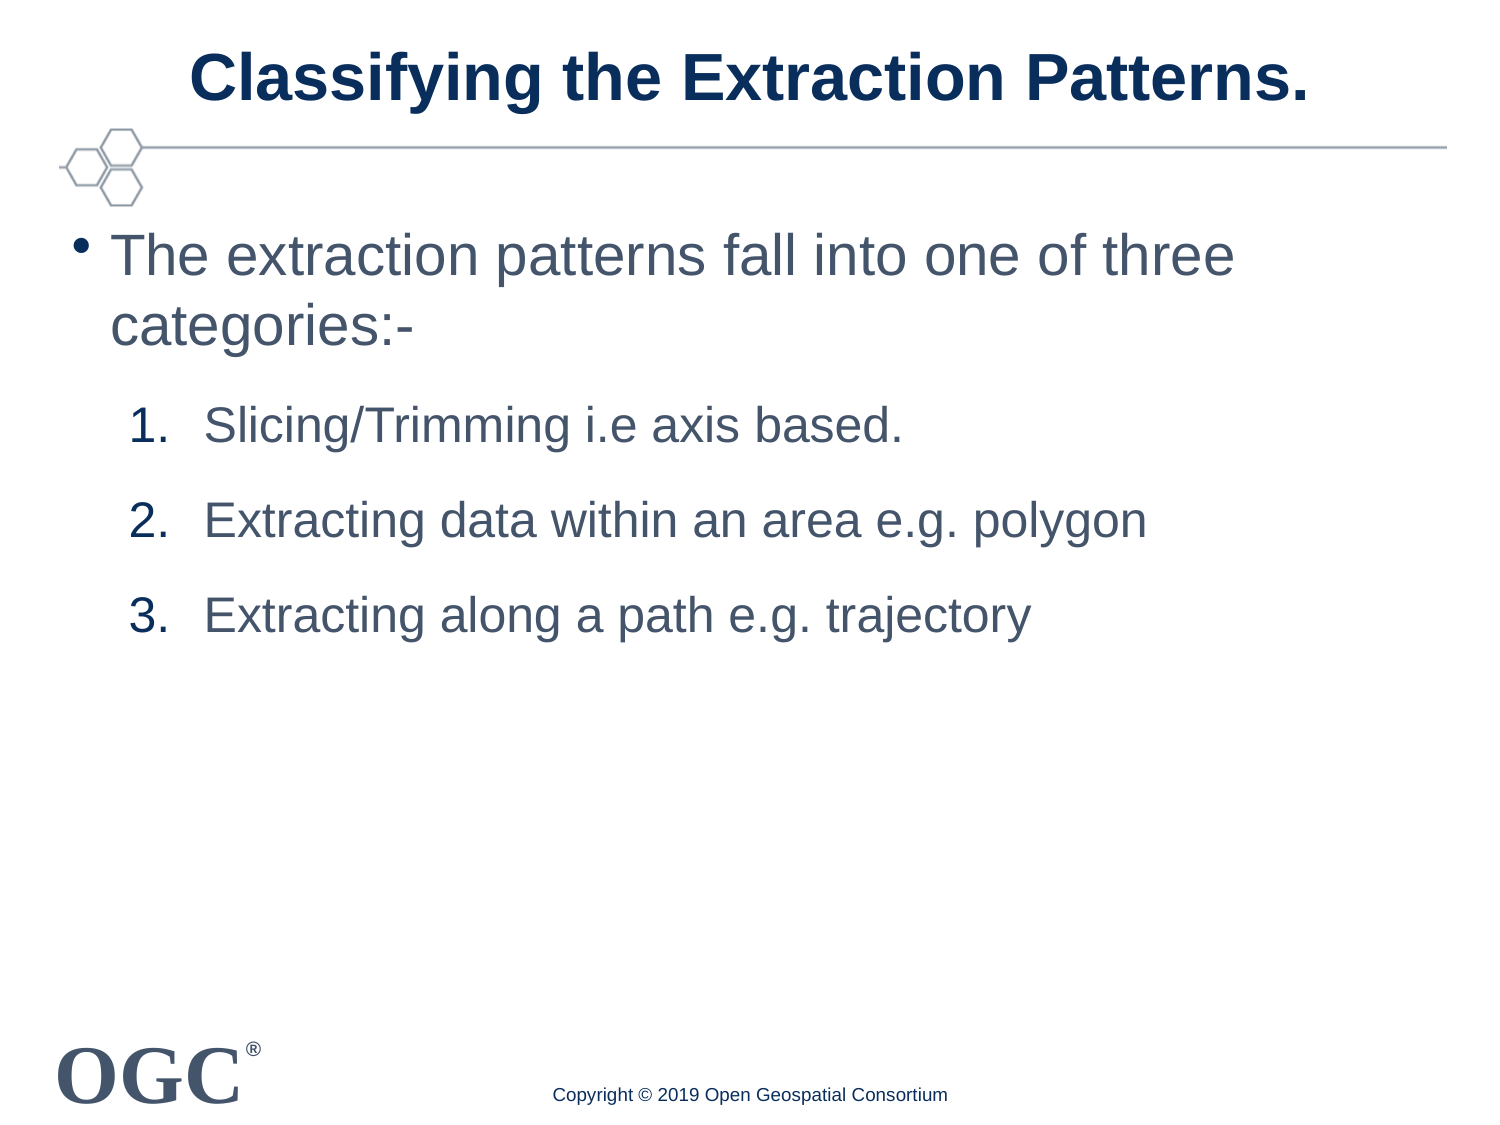

# Classifying the Extraction Patterns.
The extraction patterns fall into one of three categories:-
Slicing/Trimming i.e axis based.
Extracting data within an area e.g. polygon
Extracting along a path e.g. trajectory

Copyright © 2019 Open Geospatial Consortium